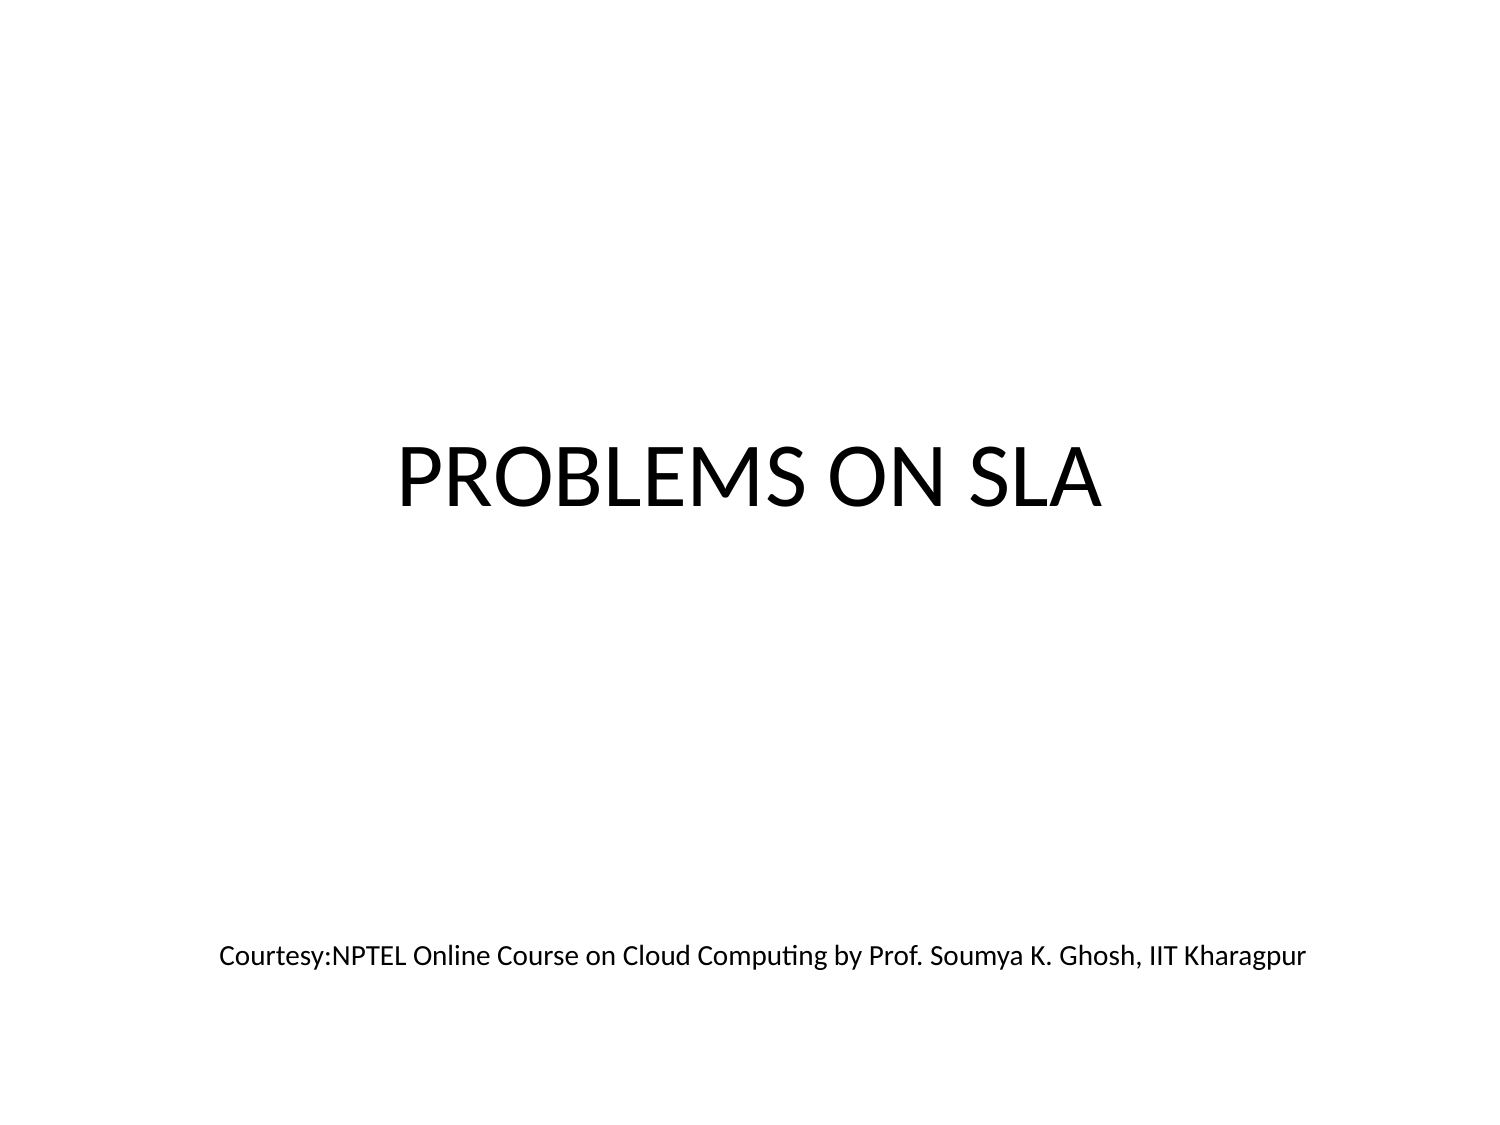

# PROBLEMS ON SLA

Courtesy:NPTEL Online Course on Cloud Computing by Prof. Soumya K. Ghosh, IIT Kharagpur